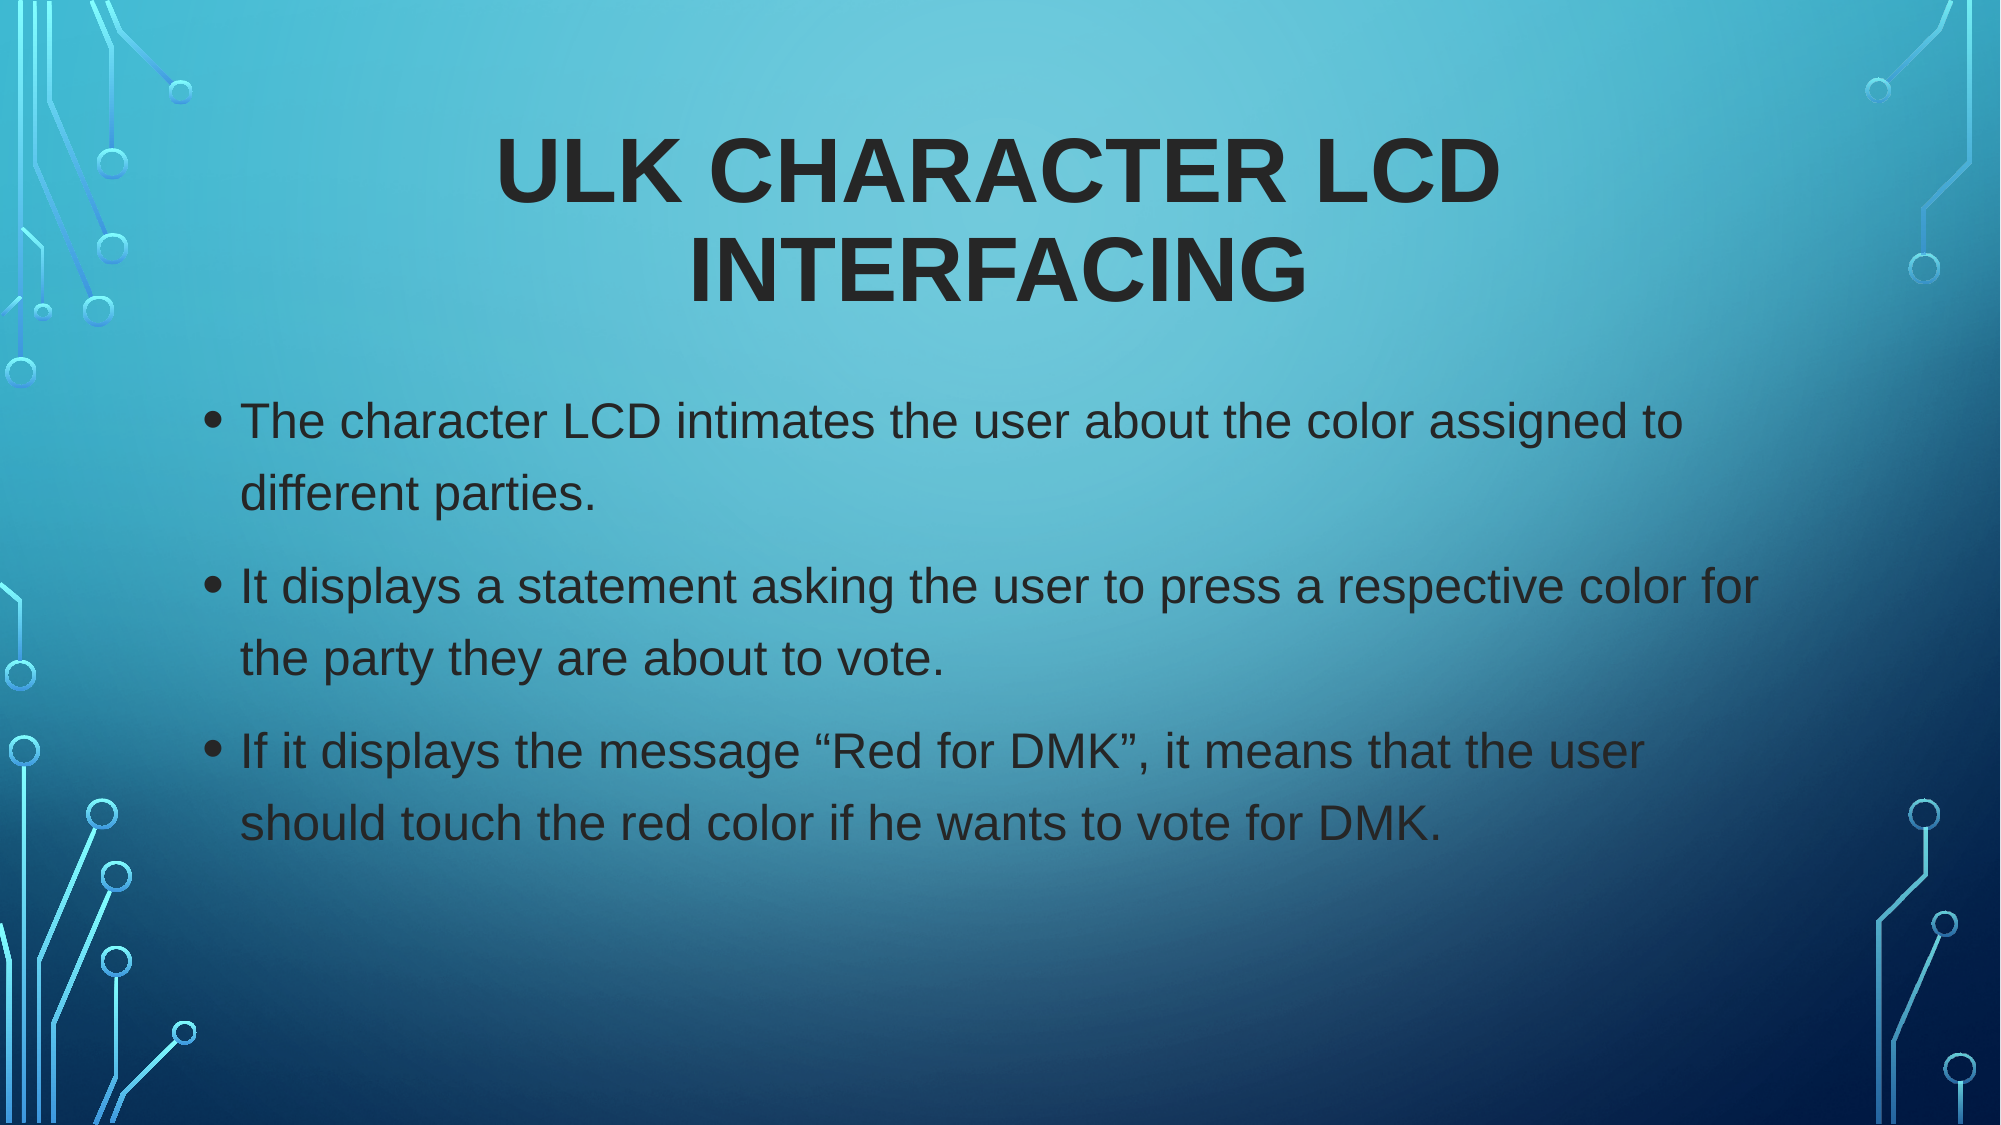

# Ulk character lcd interfacing
The character LCD intimates the user about the color assigned to different parties.
It displays a statement asking the user to press a respective color for the party they are about to vote.
If it displays the message “Red for DMK”, it means that the user should touch the red color if he wants to vote for DMK.